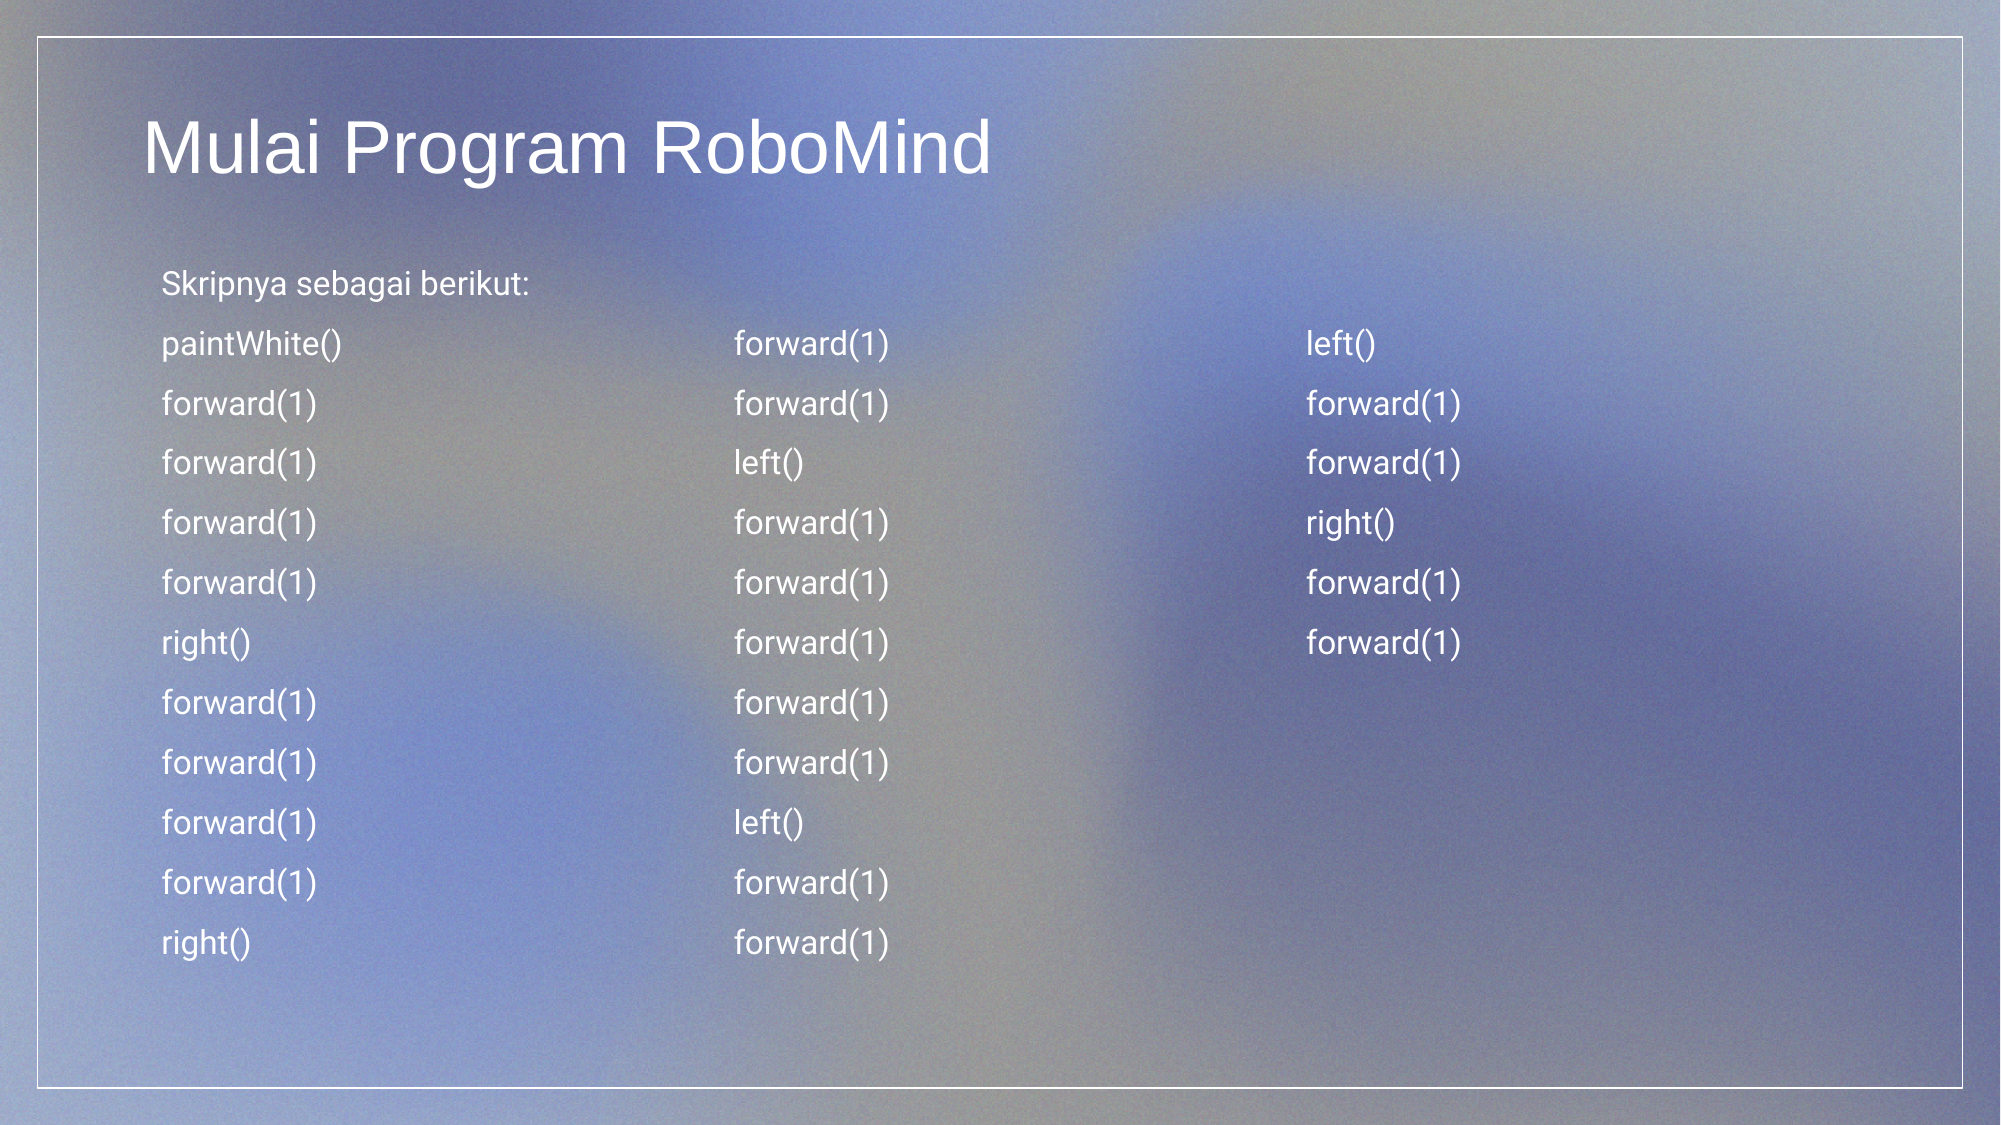

# Mulai Program RoboMind
Skripnya sebagai berikut:
paintWhite()
forward(1)
forward(1)
forward(1)
forward(1)
right()
forward(1)
forward(1)
forward(1)
forward(1)
right()
forward(1)
forward(1)
left()
forward(1)
forward(1)
forward(1)
forward(1)
forward(1)
left()
forward(1)
forward(1)
left()
forward(1)
forward(1)
right()
forward(1)
forward(1)